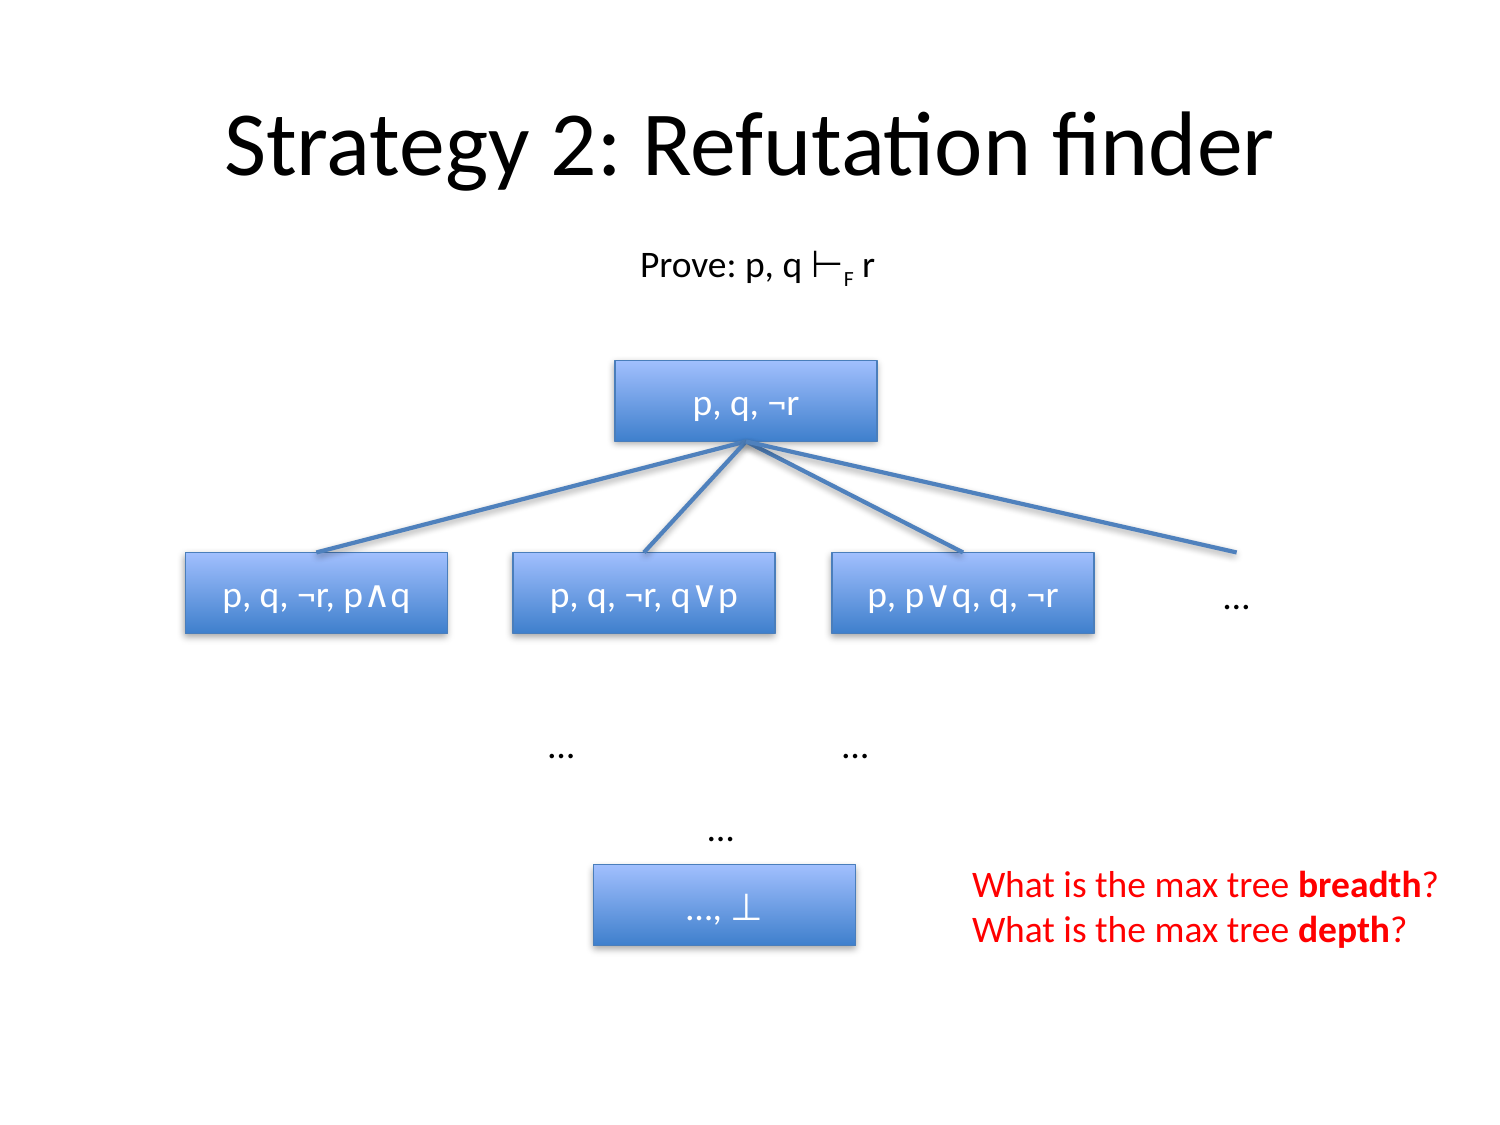

# Strategy 2: Refutation finder
Prove: p, q ⊢F r
p, q, ¬r
p, q, ¬r, p∧q
p, q, ¬r, q∨p
p, p∨q, q, ¬r
…
…
…
…
What is the max tree breadth?
What is the max tree depth?
…, ⊥